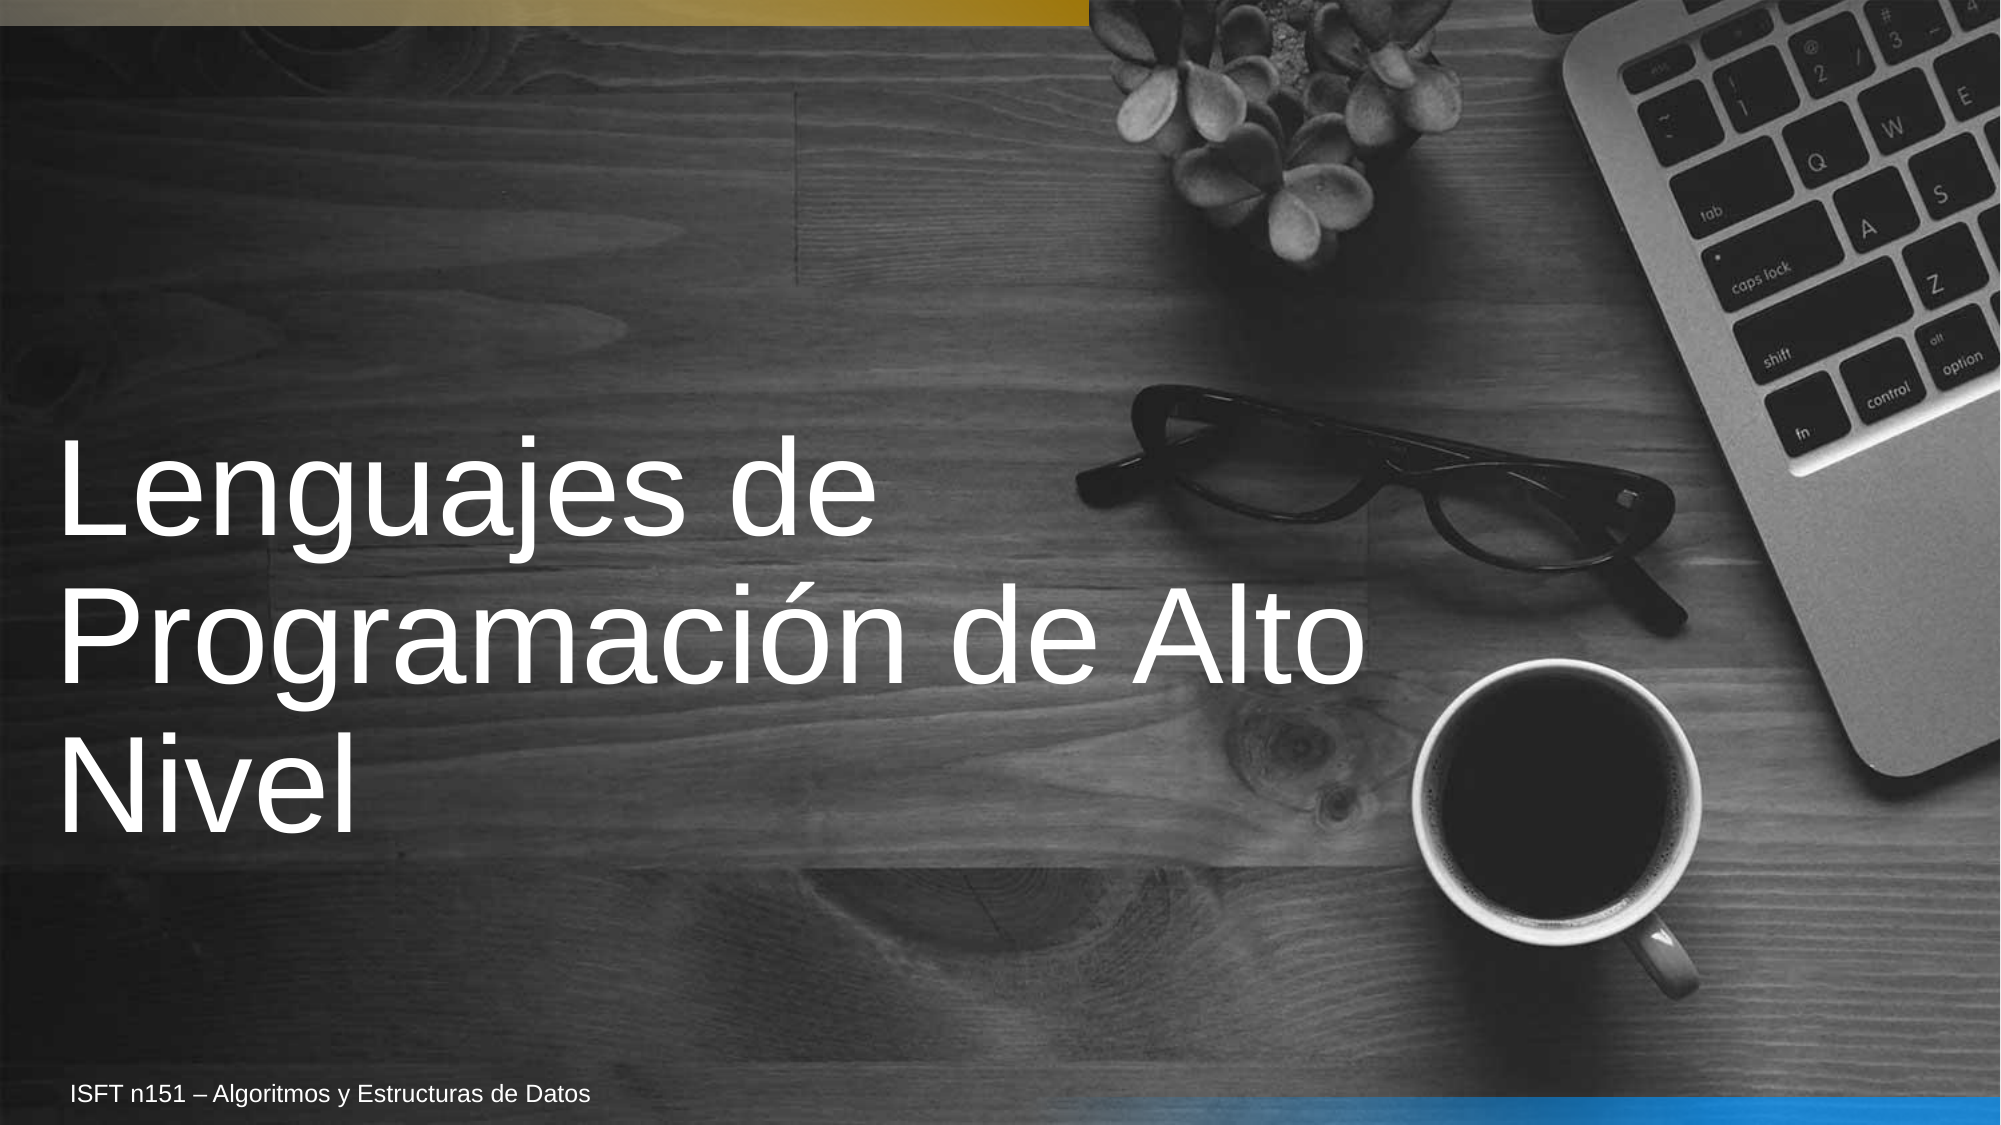

# Lenguajes de Programación de Alto Nivel
ISFT n151 – Algoritmos y Estructuras de Datos